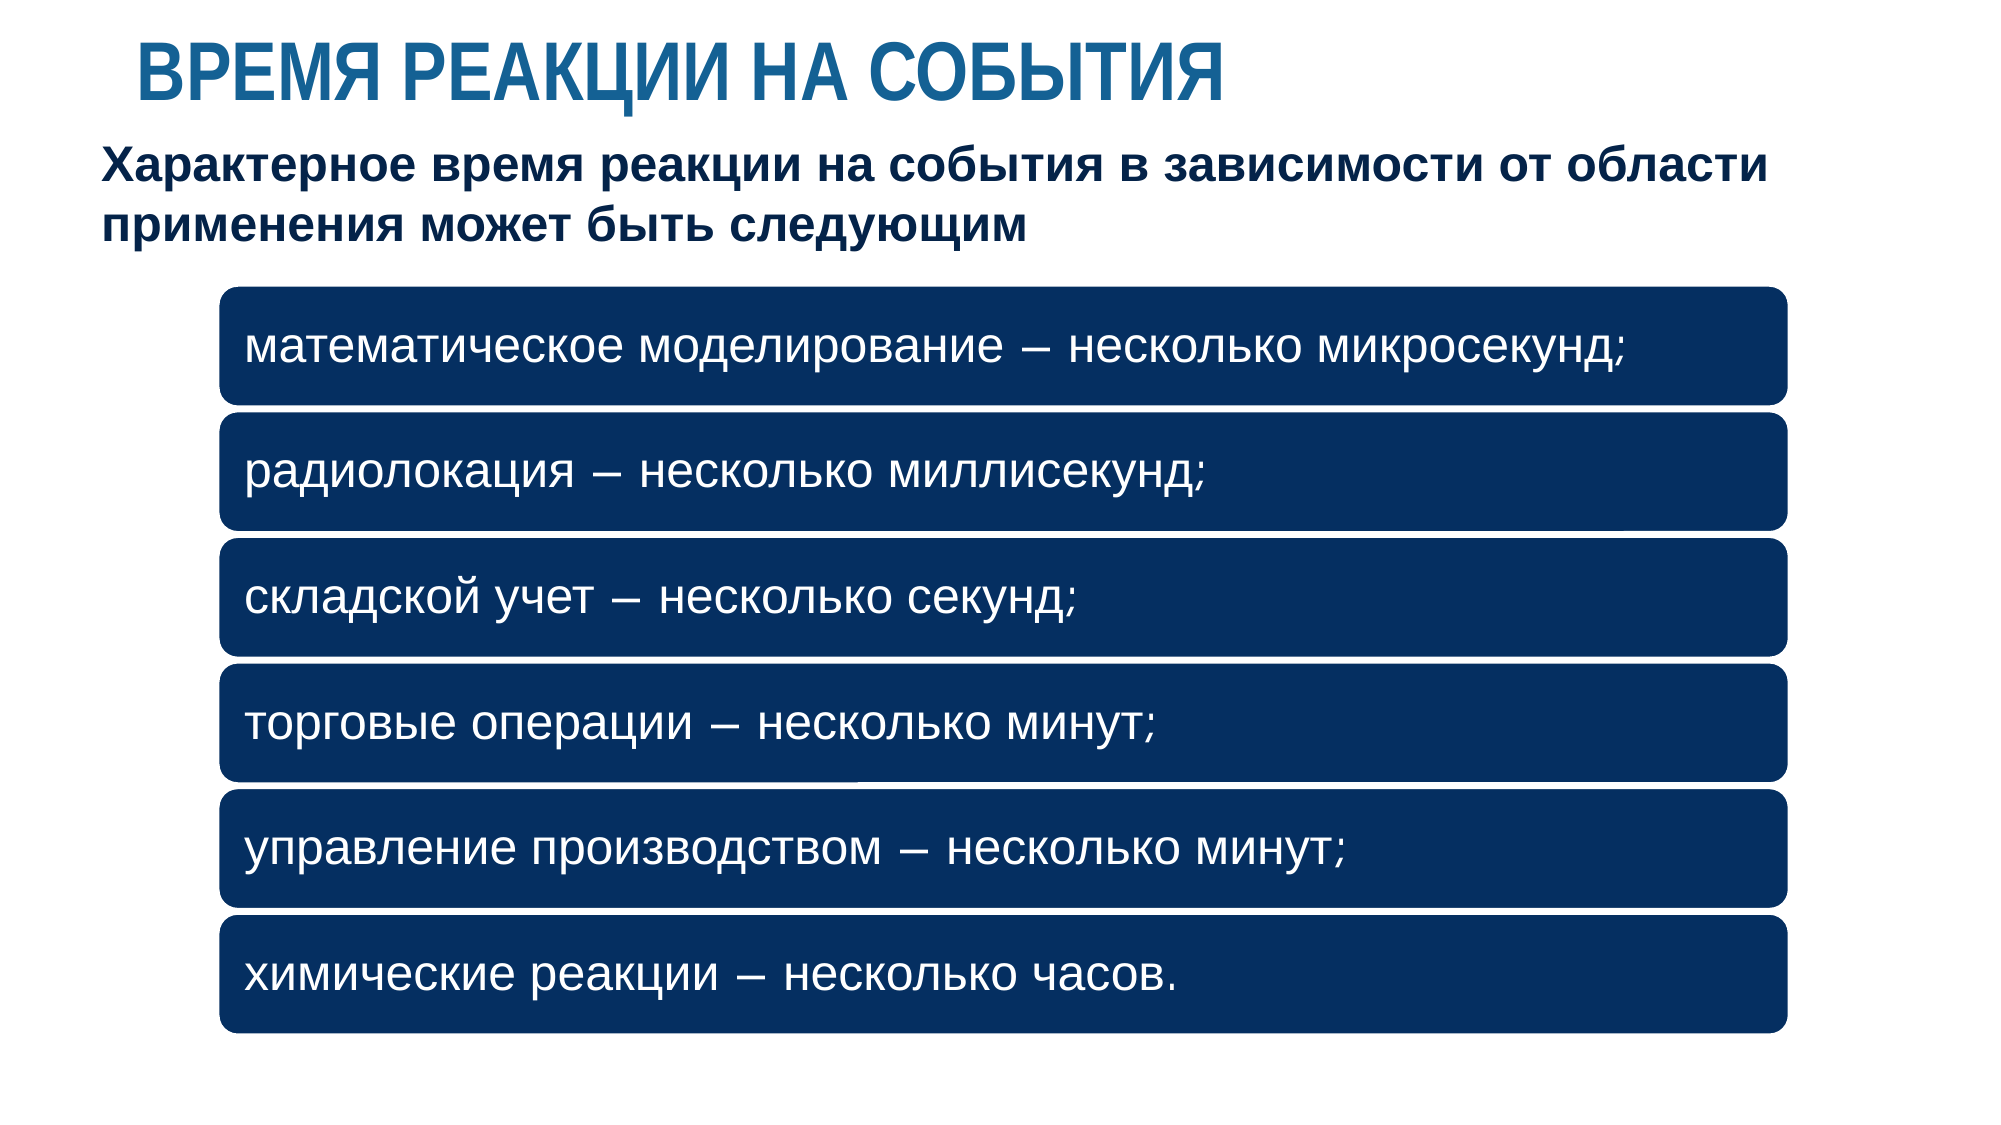

# Время реакции на события
Характерное время реакции на события в зависимости от области применения может быть следующим
математическое моделирование − несколько микросекунд;
радиолокация − несколько миллисекунд;
складской учет − несколько секунд;
торговые операции − несколько минут;
управление производством − несколько минут;
химические реакции − несколько часов.